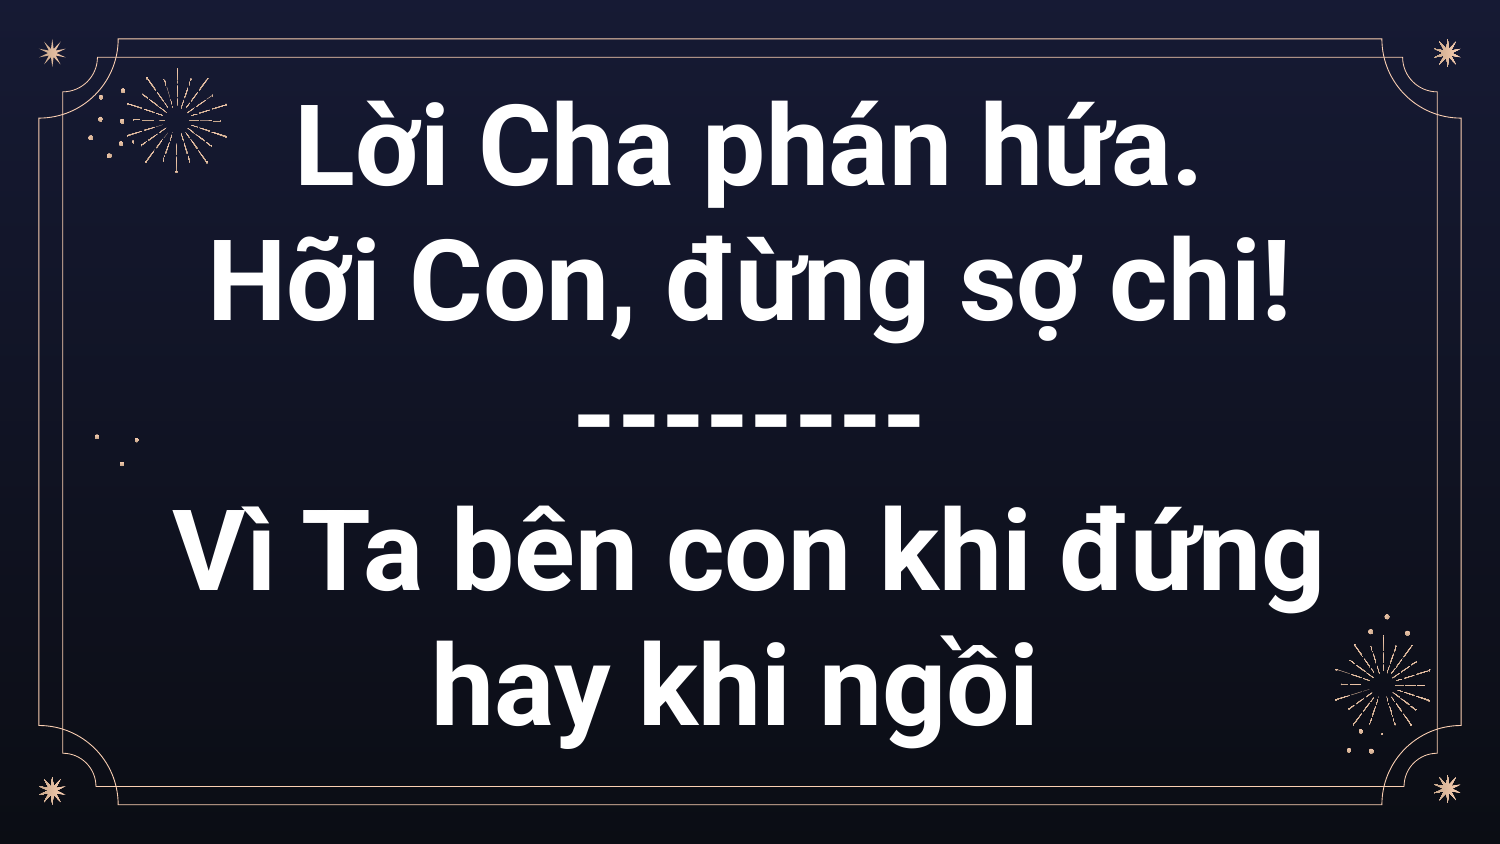

Lời Cha phán hứa.
Hỡi Con, đừng sợ chi!
--------
Vì Ta bên con khi đứng hay khi ngồi